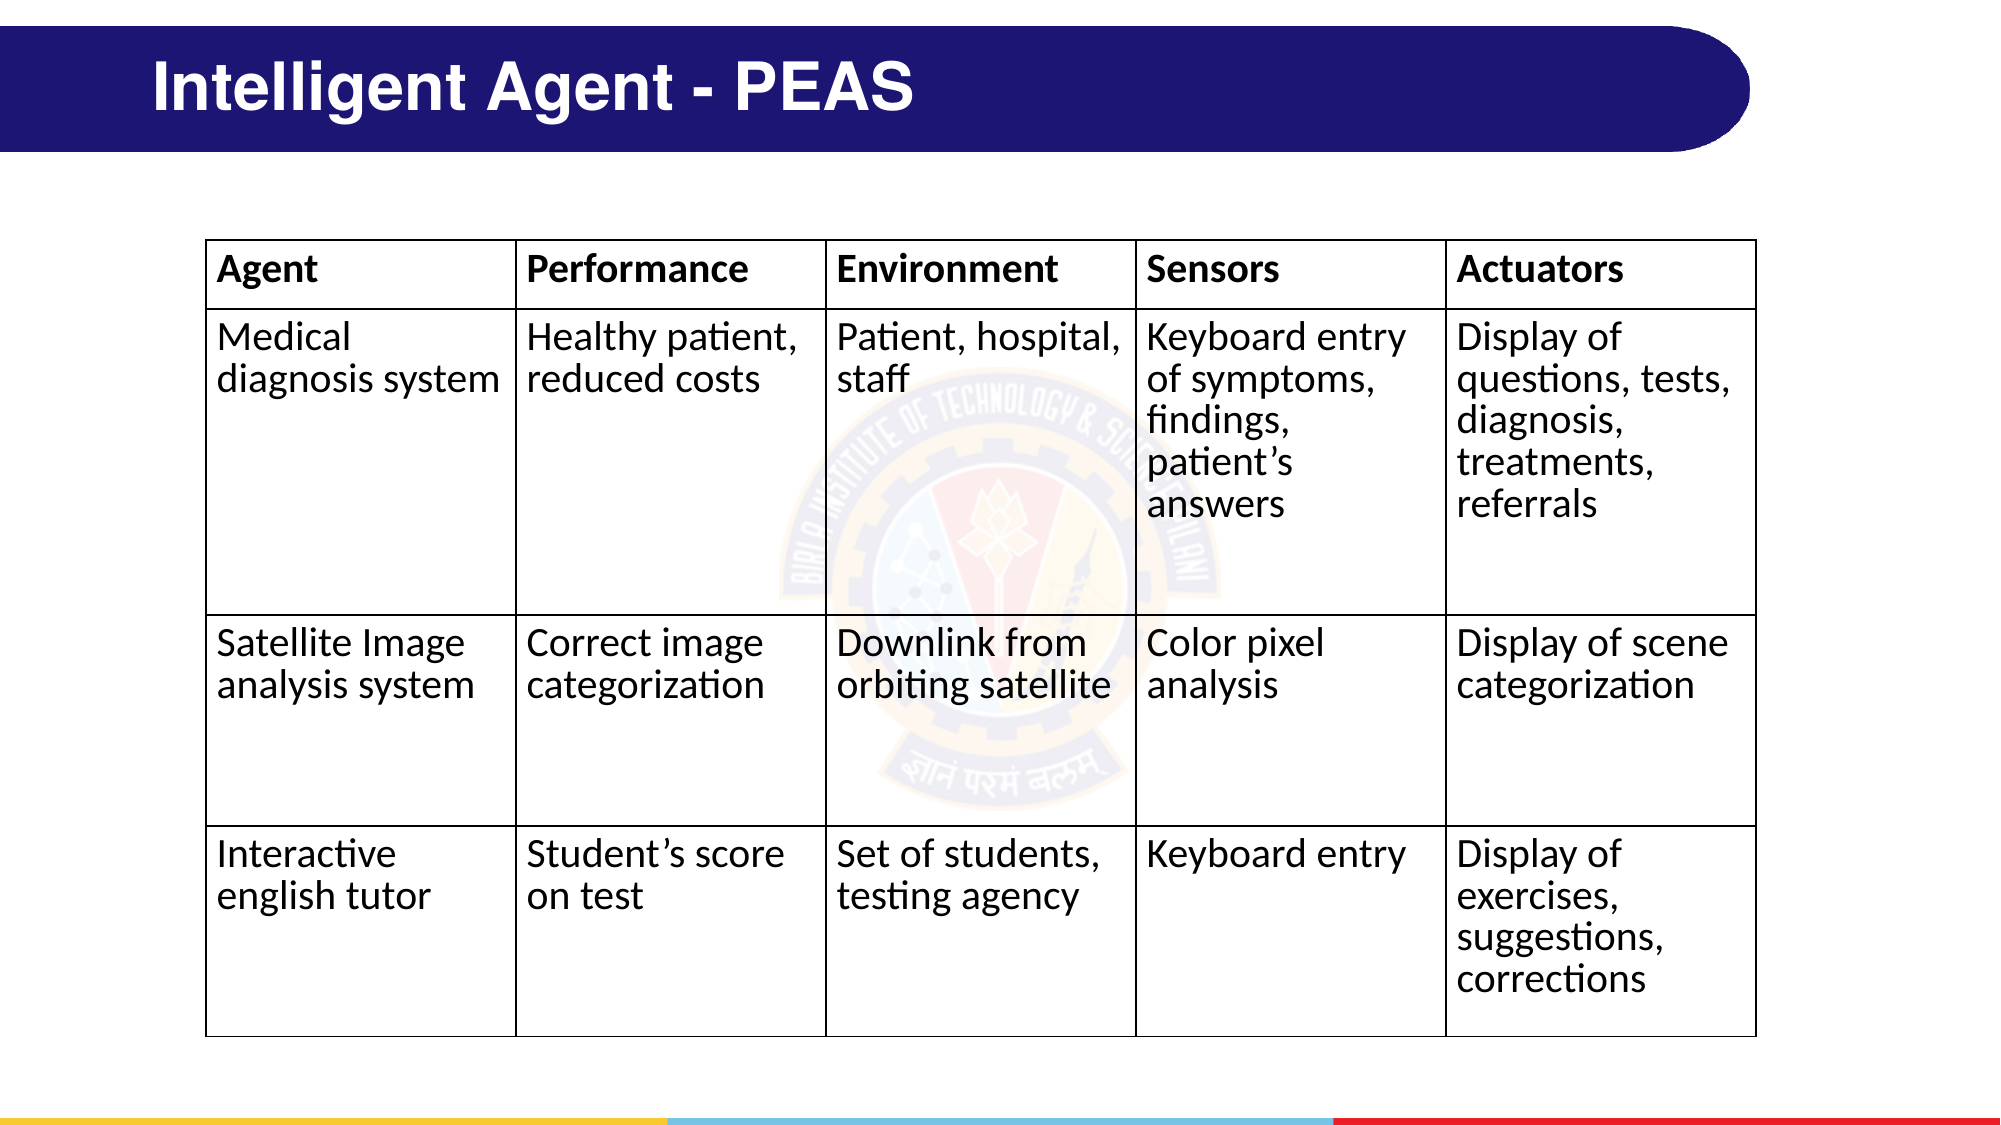

# Intelligent Agent - PEAS

| Agent | Performance | Environment | Sensors | Actuators |
| --- | --- | --- | --- | --- |
| Medical diagnosis system | Healthy patient, reduced costs | Patient, hospital, staff | Keyboard entry of symptoms, findings, patient’s answers | Display of questions, tests, diagnosis, treatments, referrals |
| Satellite Image analysis system | Correct image categorization | Downlink from orbiting satellite | Color pixel analysis | Display of scene categorization |
| Interactive english tutor | Student’s score on test | Set of students, testing agency | Keyboard entry | Display of exercises, suggestions, corrections |